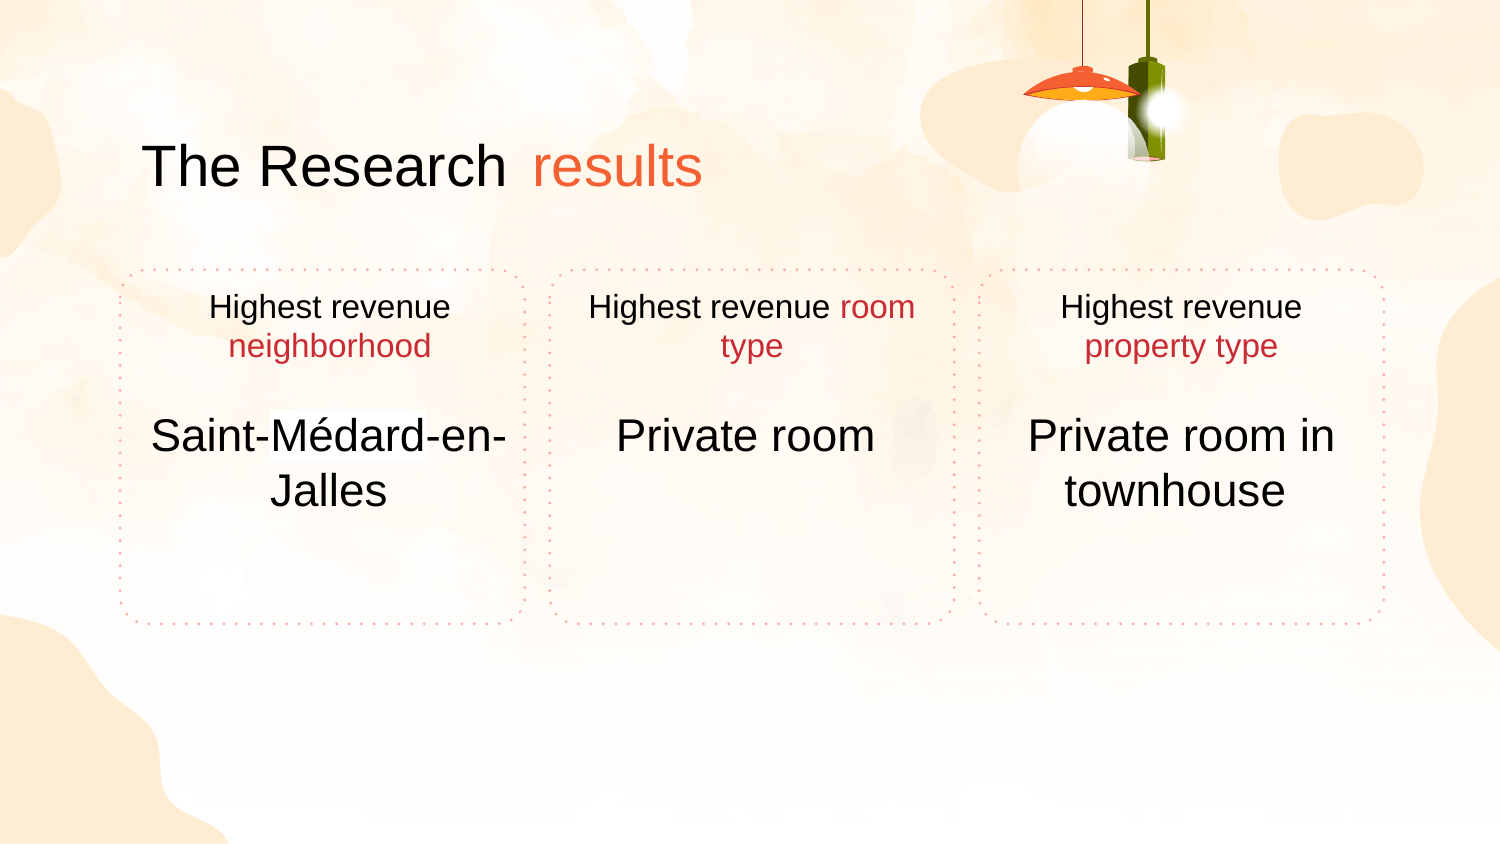

The Research  results
Highest revenue neighborhood
Highest revenue room type

Highest revenue property type

# Saint-Médard-en-Jalles
Private room

Private room in townhouse